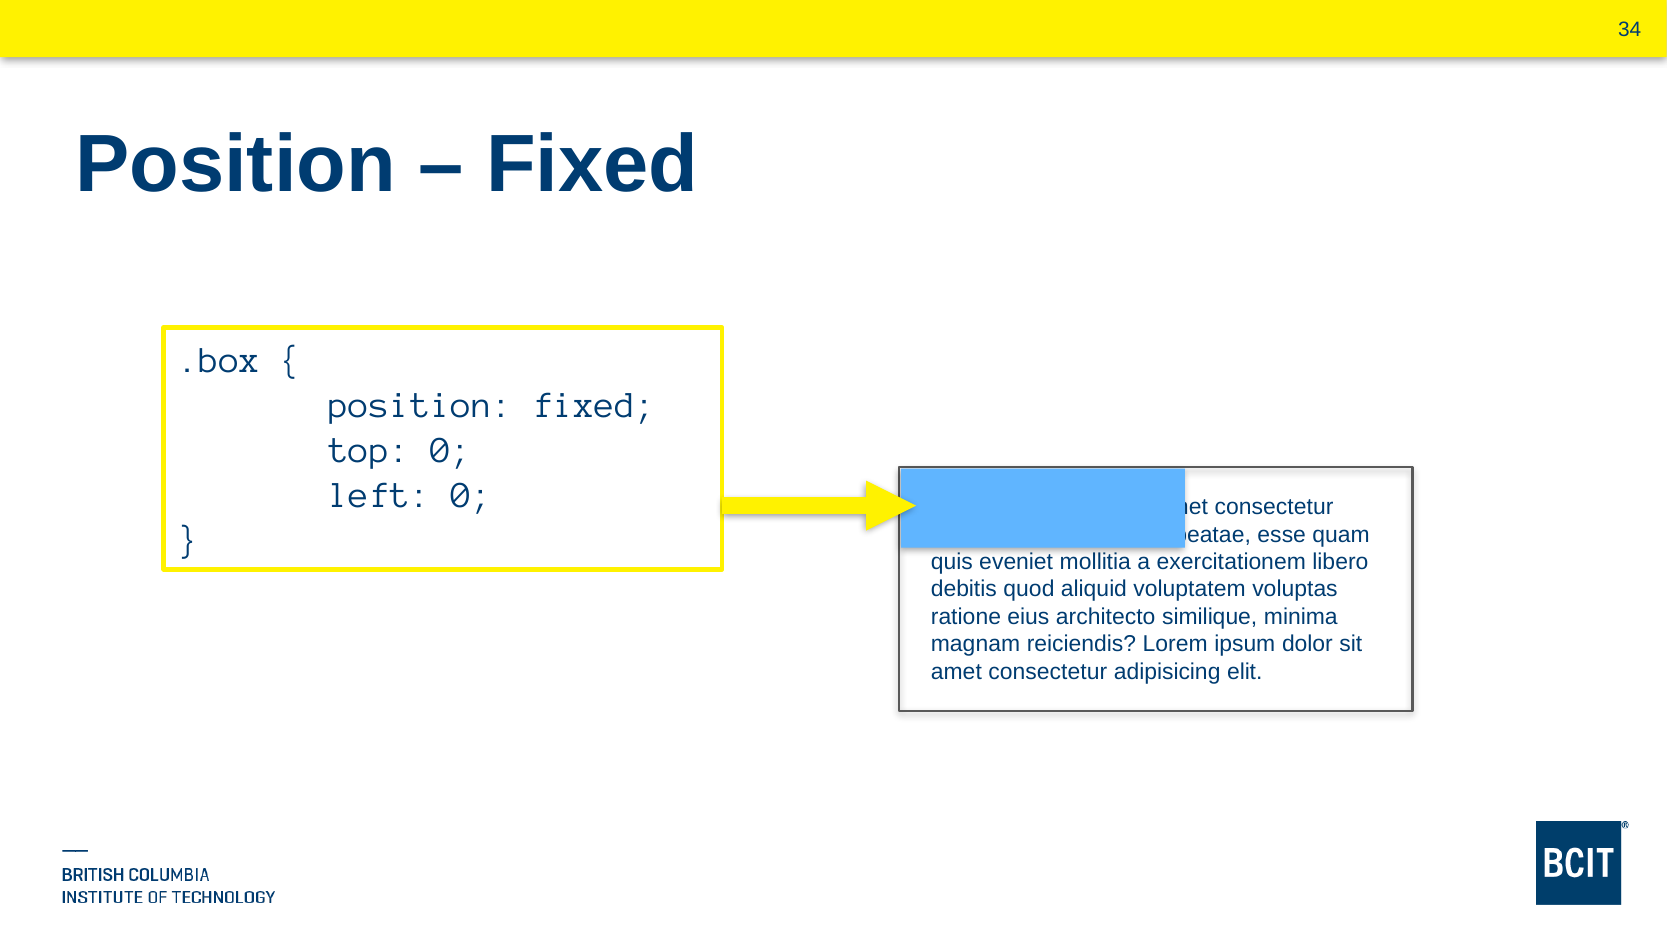

# Position – Fixed
.box {
	position: fixed;
	top: 0;
	left: 0;
}

Lorem ipsum dolor sit amet consectetur adipisicing elit. Corrupti beatae, esse quam quis eveniet mollitia a exercitationem libero debitis quod aliquid voluptatem voluptas ratione eius architecto similique, minima magnam reiciendis? Lorem ipsum dolor sit amet consectetur adipisicing elit.